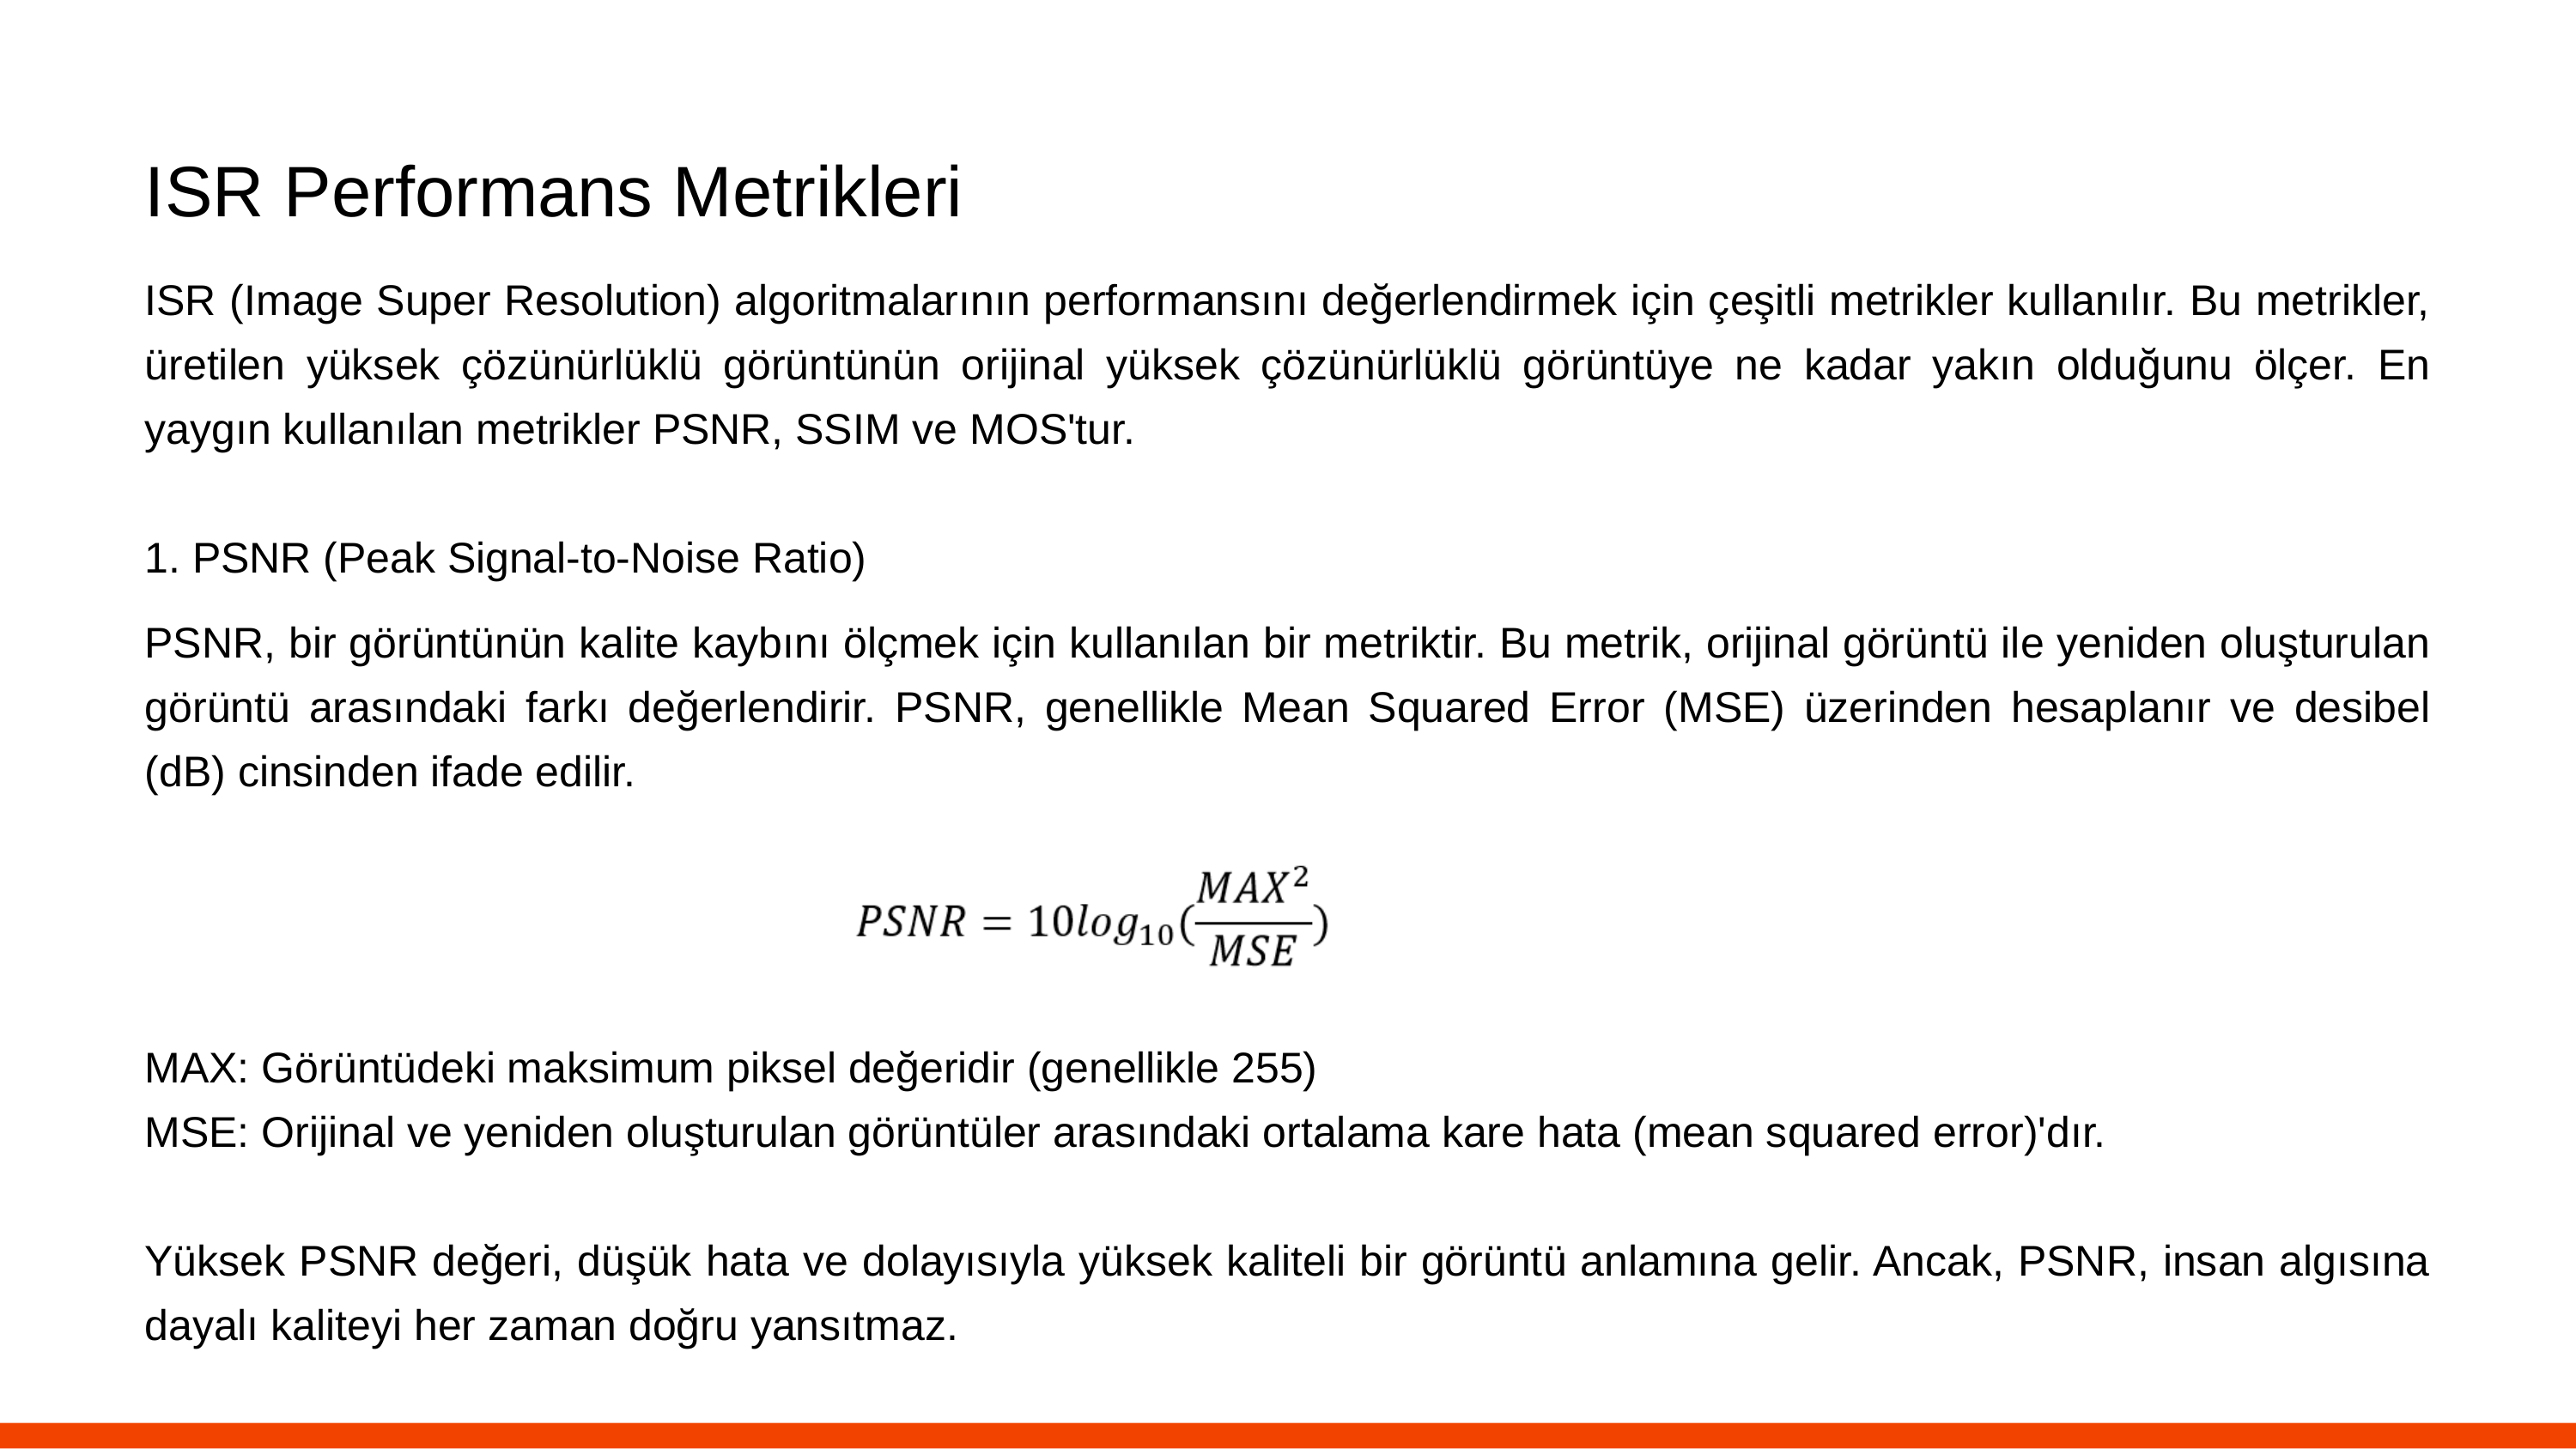

ISR Performans Metrikleri
ISR (Image Super Resolution) algoritmalarının performansını değerlendirmek için çeşitli metrikler kullanılır. Bu metrikler, üretilen yüksek çözünürlüklü görüntünün orijinal yüksek çözünürlüklü görüntüye ne kadar yakın olduğunu ölçer. En yaygın kullanılan metrikler PSNR, SSIM ve MOS'tur.
1. PSNR (Peak Signal-to-Noise Ratio)
PSNR, bir görüntünün kalite kaybını ölçmek için kullanılan bir metriktir. Bu metrik, orijinal görüntü ile yeniden oluşturulan görüntü arasındaki farkı değerlendirir. PSNR, genellikle Mean Squared Error (MSE) üzerinden hesaplanır ve desibel (dB) cinsinden ifade edilir.

MAX: Görüntüdeki maksimum piksel değeridir (genellikle 255)
MSE: Orijinal ve yeniden oluşturulan görüntüler arasındaki ortalama kare hata (mean squared error)'dır.

Yüksek PSNR değeri, düşük hata ve dolayısıyla yüksek kaliteli bir görüntü anlamına gelir. Ancak, PSNR, insan algısına dayalı kaliteyi her zaman doğru yansıtmaz.